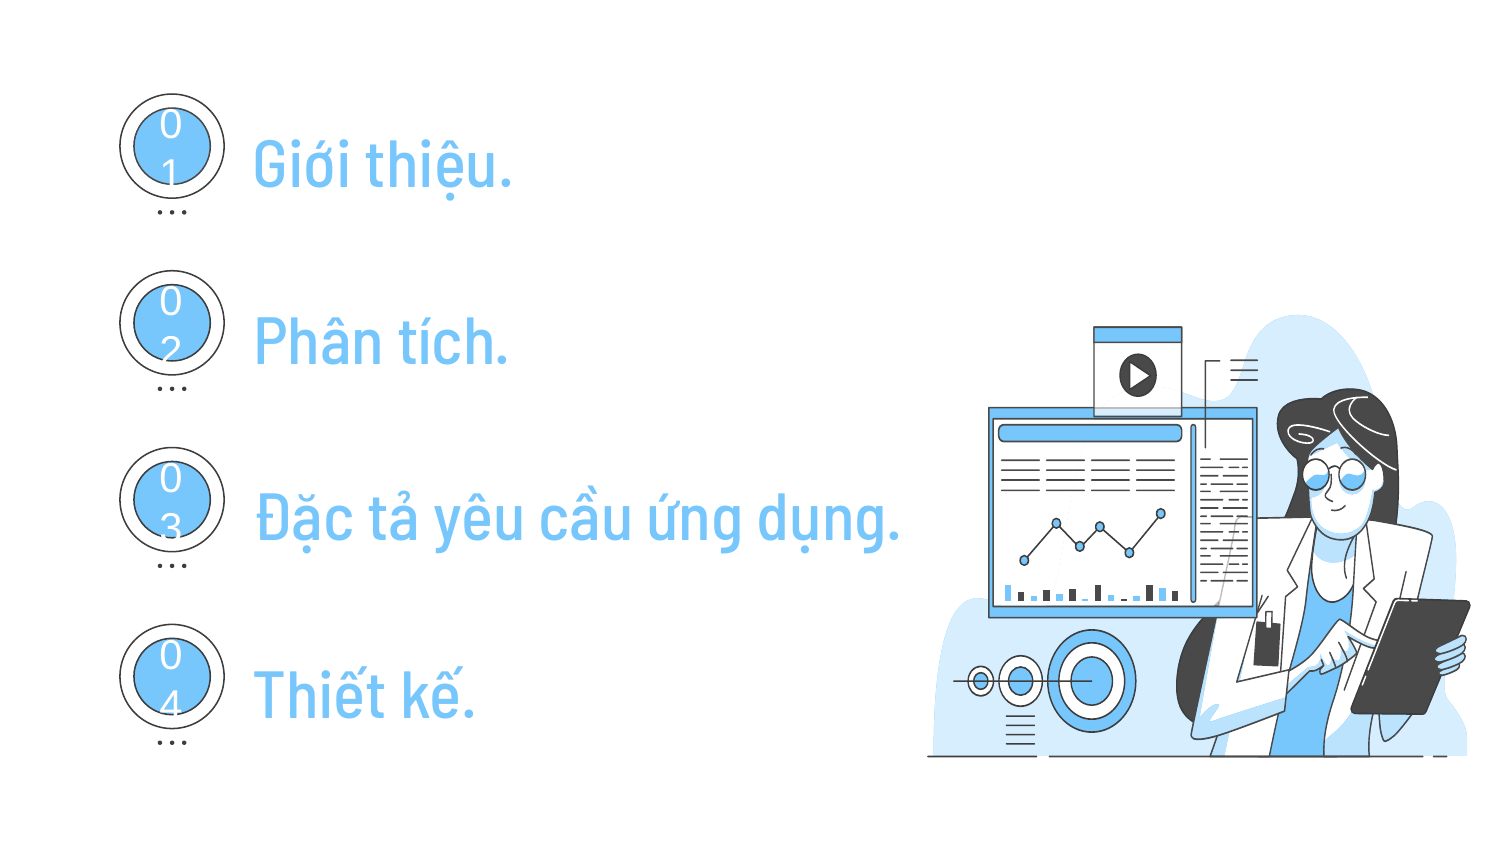

Giới thiệu.

01
Phân tích.

02

Đặc tả yêu cầu ứng dụng.

03
Thiết kế.

04